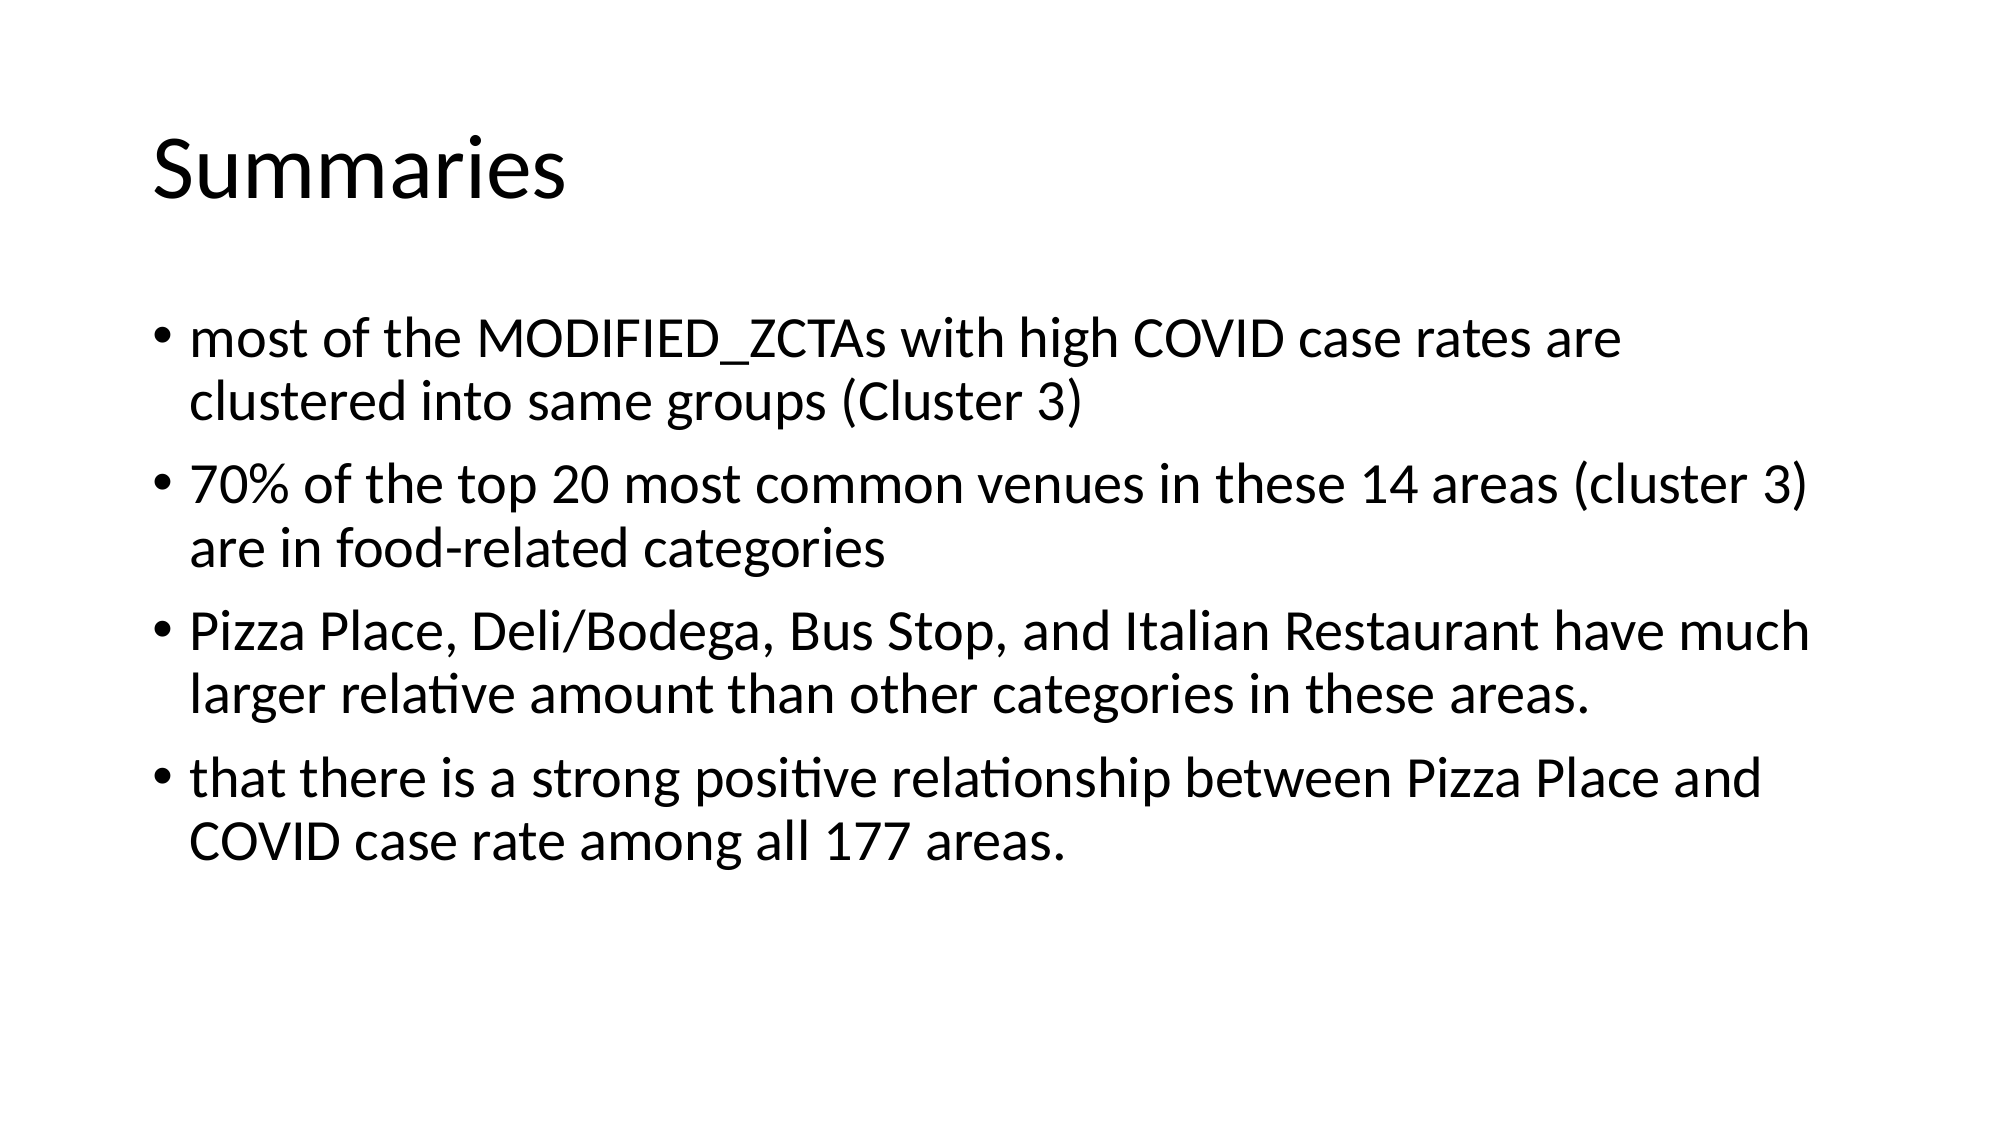

# Summaries
most of the MODIFIED_ZCTAs with high COVID case rates are clustered into same groups (Cluster 3)
70% of the top 20 most common venues in these 14 areas (cluster 3) are in food-related categories
Pizza Place, Deli/Bodega, Bus Stop, and Italian Restaurant have much larger relative amount than other categories in these areas.
that there is a strong positive relationship between Pizza Place and COVID case rate among all 177 areas.